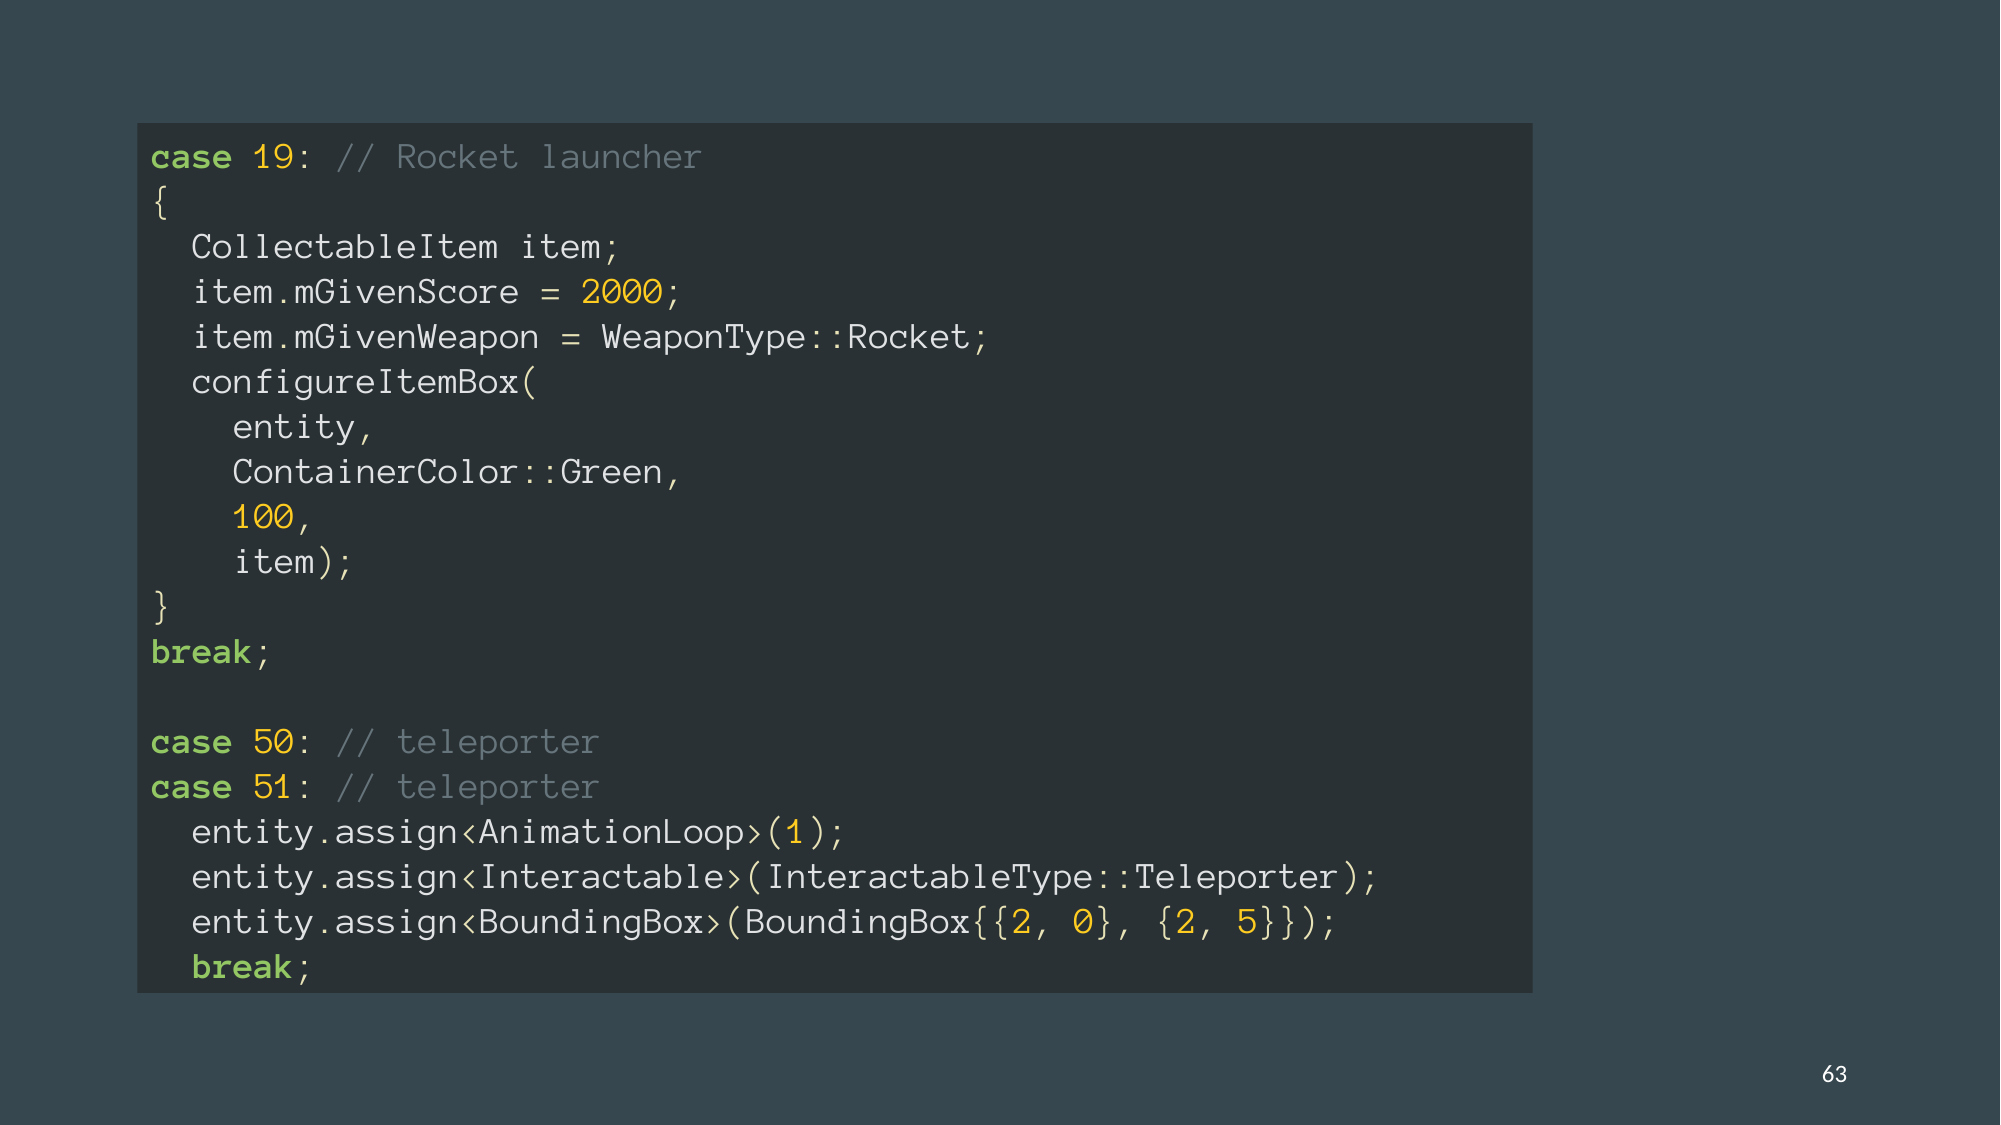

case 19: // Rocket launcher
{
  CollectableItem item;
  item.mGivenScore = 2000;
  item.mGivenWeapon = WeaponType::Rocket;
  configureItemBox(
    entity,
    ContainerColor::Green,
    100,
    item);
}
break;

case 50: // teleporter
case 51: // teleporter
  entity.assign<AnimationLoop>(1);
  entity.assign<Interactable>(InteractableType::Teleporter);
  entity.assign<BoundingBox>(BoundingBox{{2, 0}, {2, 5}});
  break;
63